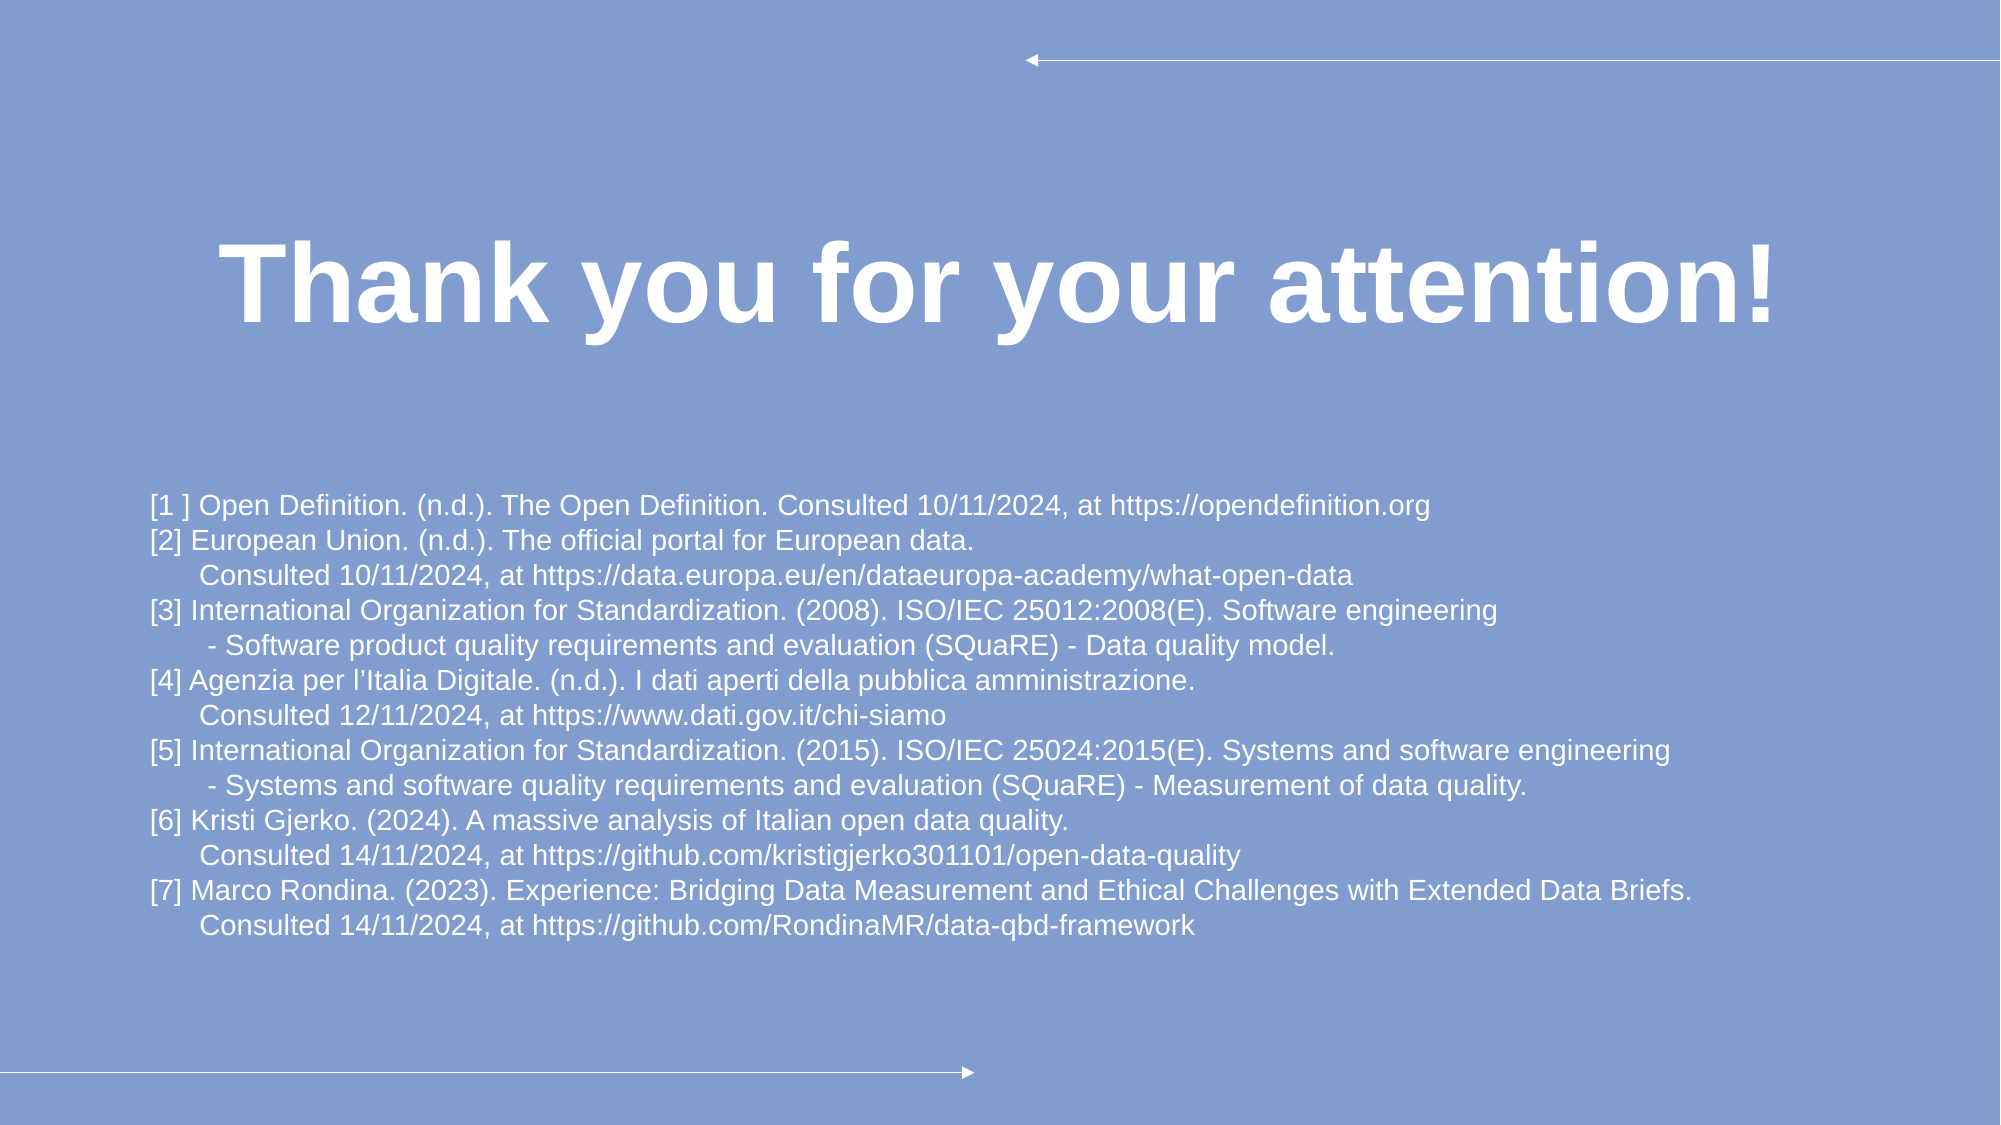

Thank you for your attention!
[1 ] Open Definition. (n.d.). The Open Definition. Consulted 10/11/2024, at https://opendefinition.org
[2] European Union. (n.d.). The official portal for European data.
      Consulted 10/11/2024, at https://data.europa.eu/en/dataeuropa-academy/what-open-data
[3] International Organization for Standardization. (2008). ISO/IEC 25012:2008(E). Software engineering
       - Software product quality requirements and evaluation (SQuaRE) - Data quality model.
[4] Agenzia per l’Italia Digitale. (n.d.). I dati aperti della pubblica amministrazione.
      Consulted 12/11/2024, at https://www.dati.gov.it/chi-siamo
[5] International Organization for Standardization. (2015). ISO/IEC 25024:2015(E). Systems and software engineering
       - Systems and software quality requirements and evaluation (SQuaRE) - Measurement of data quality.
[6] Kristi Gjerko. (2024). A massive analysis of Italian open data quality.
      Consulted 14/11/2024, at https://github.com/kristigjerko301101/open-data-quality
[7] Marco Rondina. (2023). Experience: Bridging Data Measurement and Ethical Challenges with Extended Data Briefs.
      Consulted 14/11/2024, at https://github.com/RondinaMR/data-qbd-framework